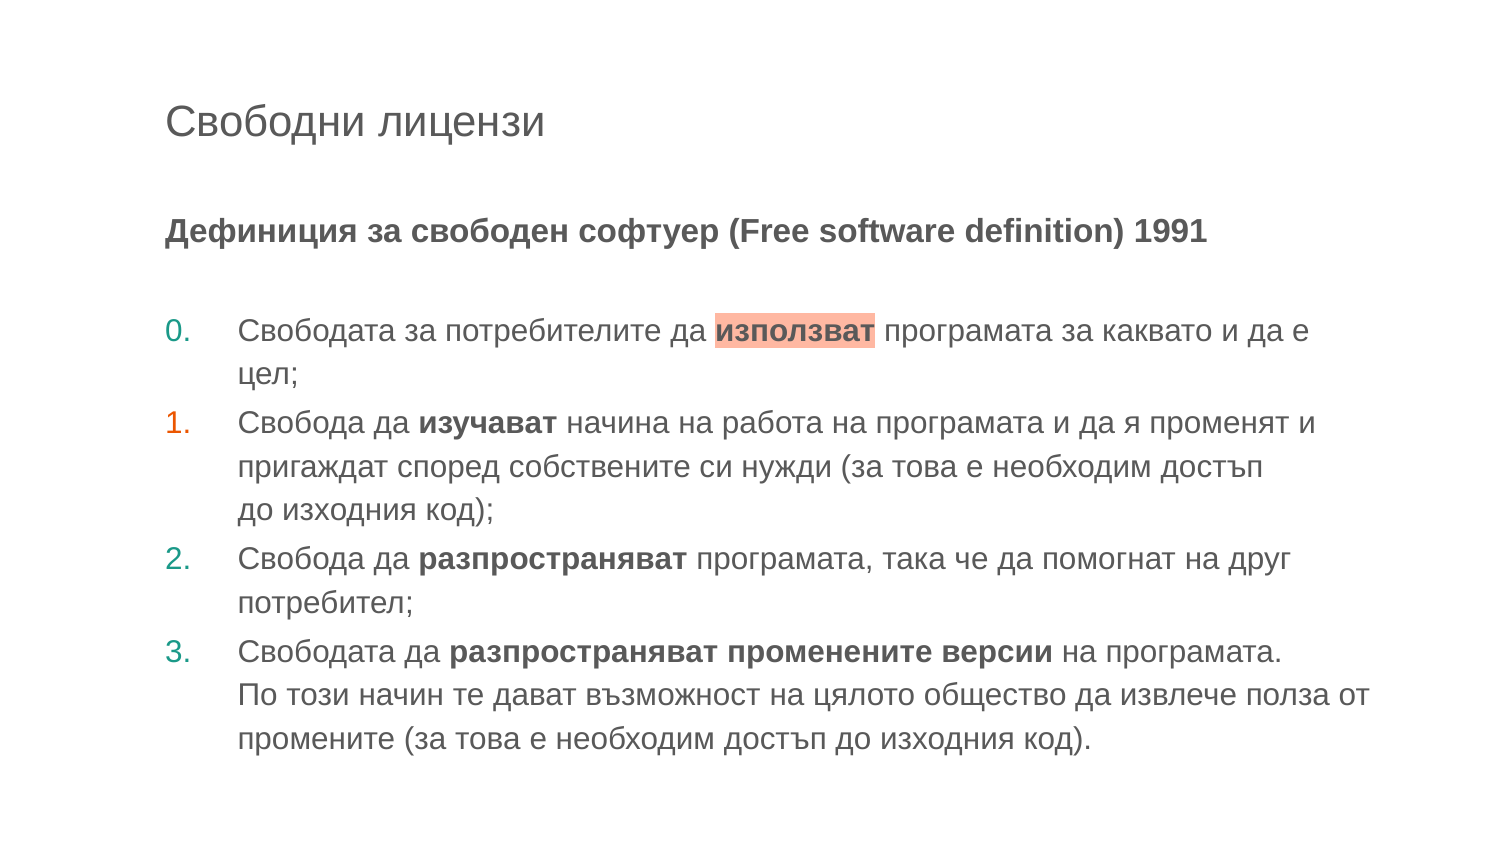

Свободни лицензи
Дефиниция за свободен софтуер (Free software definition) 1991

0.	Свободата за потребителите да използват програмата за каквато и да е цел;
1.	Свобода да изучават начина на работа на програмата и да я променят и пригаждат според собствените си нужди (за това е необходим достъп до изходния код);
2.	Свобода да разпространяват програмата, така че да помогнат на друг потребител;
3.	Свободата да разпространяват променените версии на програмата.
По този начин те дават възможност на цялото общество да извлече полза от промените (за това е необходим достъп до изходния код).